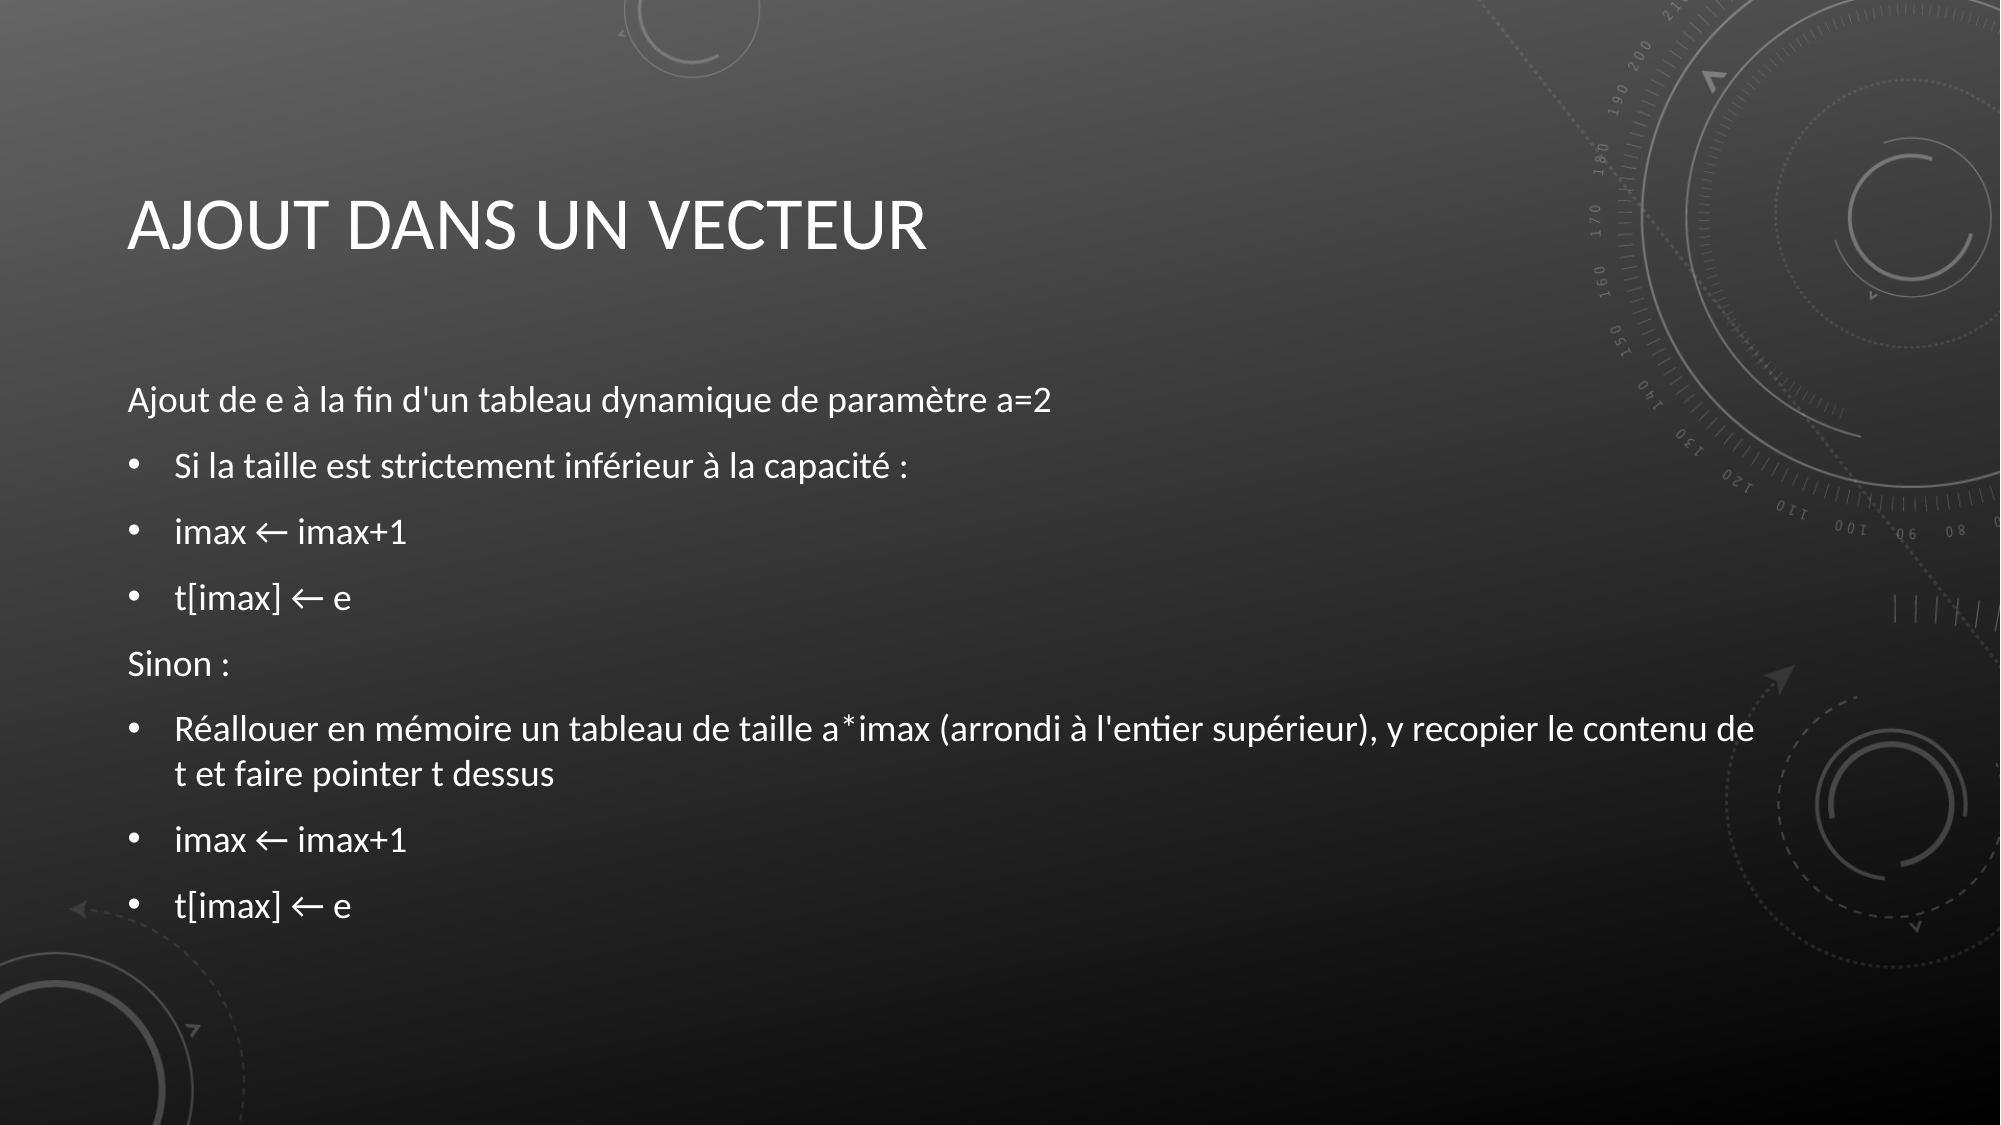

# Ajout dans un vecteur
Ajout de e à la fin d'un tableau dynamique de paramètre a=2
Si la taille est strictement inférieur à la capacité :
imax ← imax+1
t[imax] ← e
Sinon :
Réallouer en mémoire un tableau de taille a*imax (arrondi à l'entier supérieur), y recopier le contenu de t et faire pointer t dessus
imax ← imax+1
t[imax] ← e